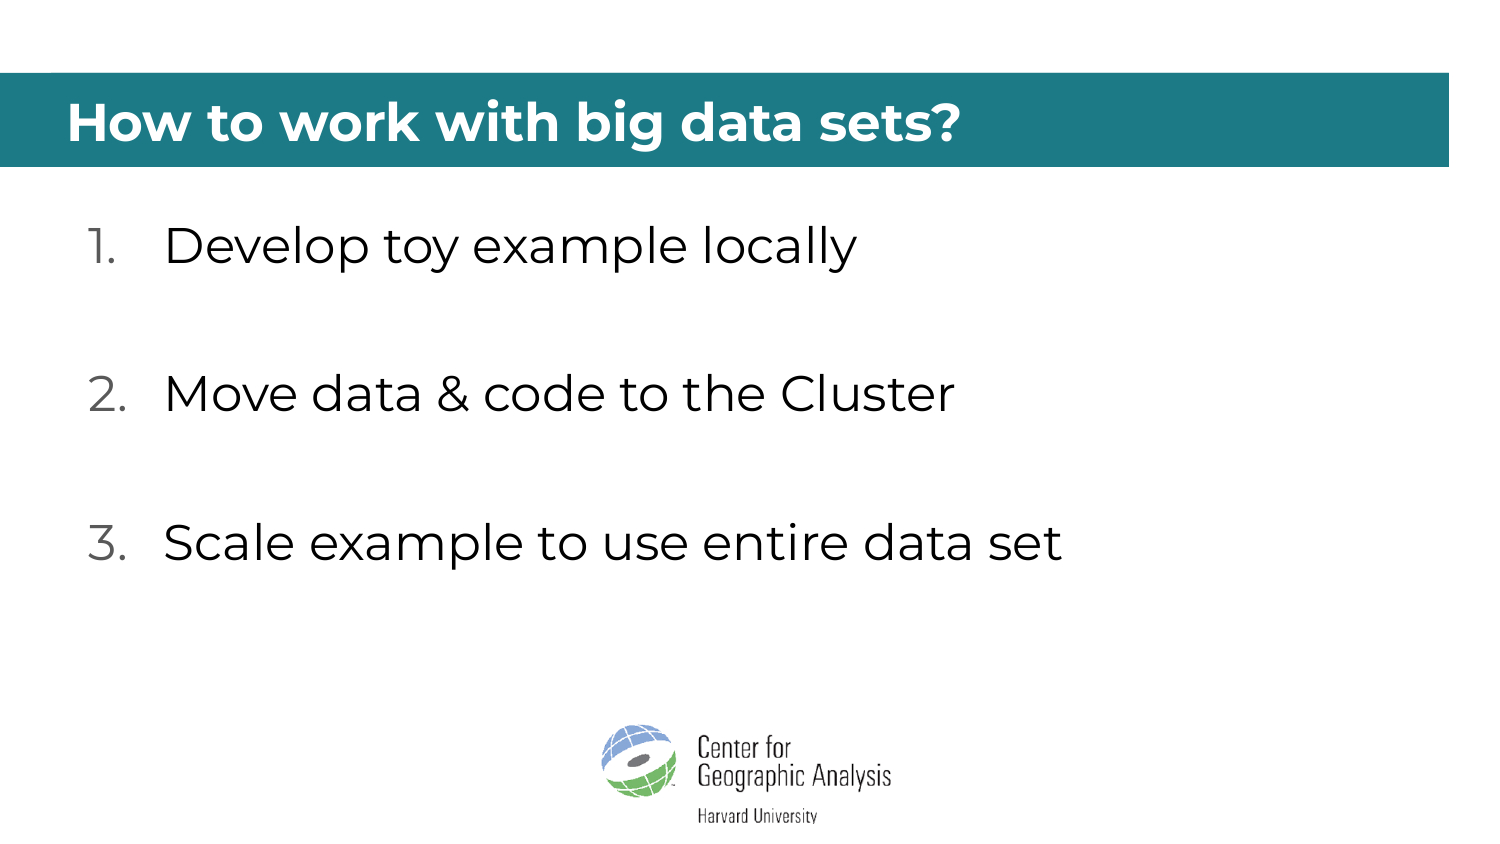

# How to work with big data sets?
Develop toy example locally

Move data & code to the Cluster

Scale example to use entire data set